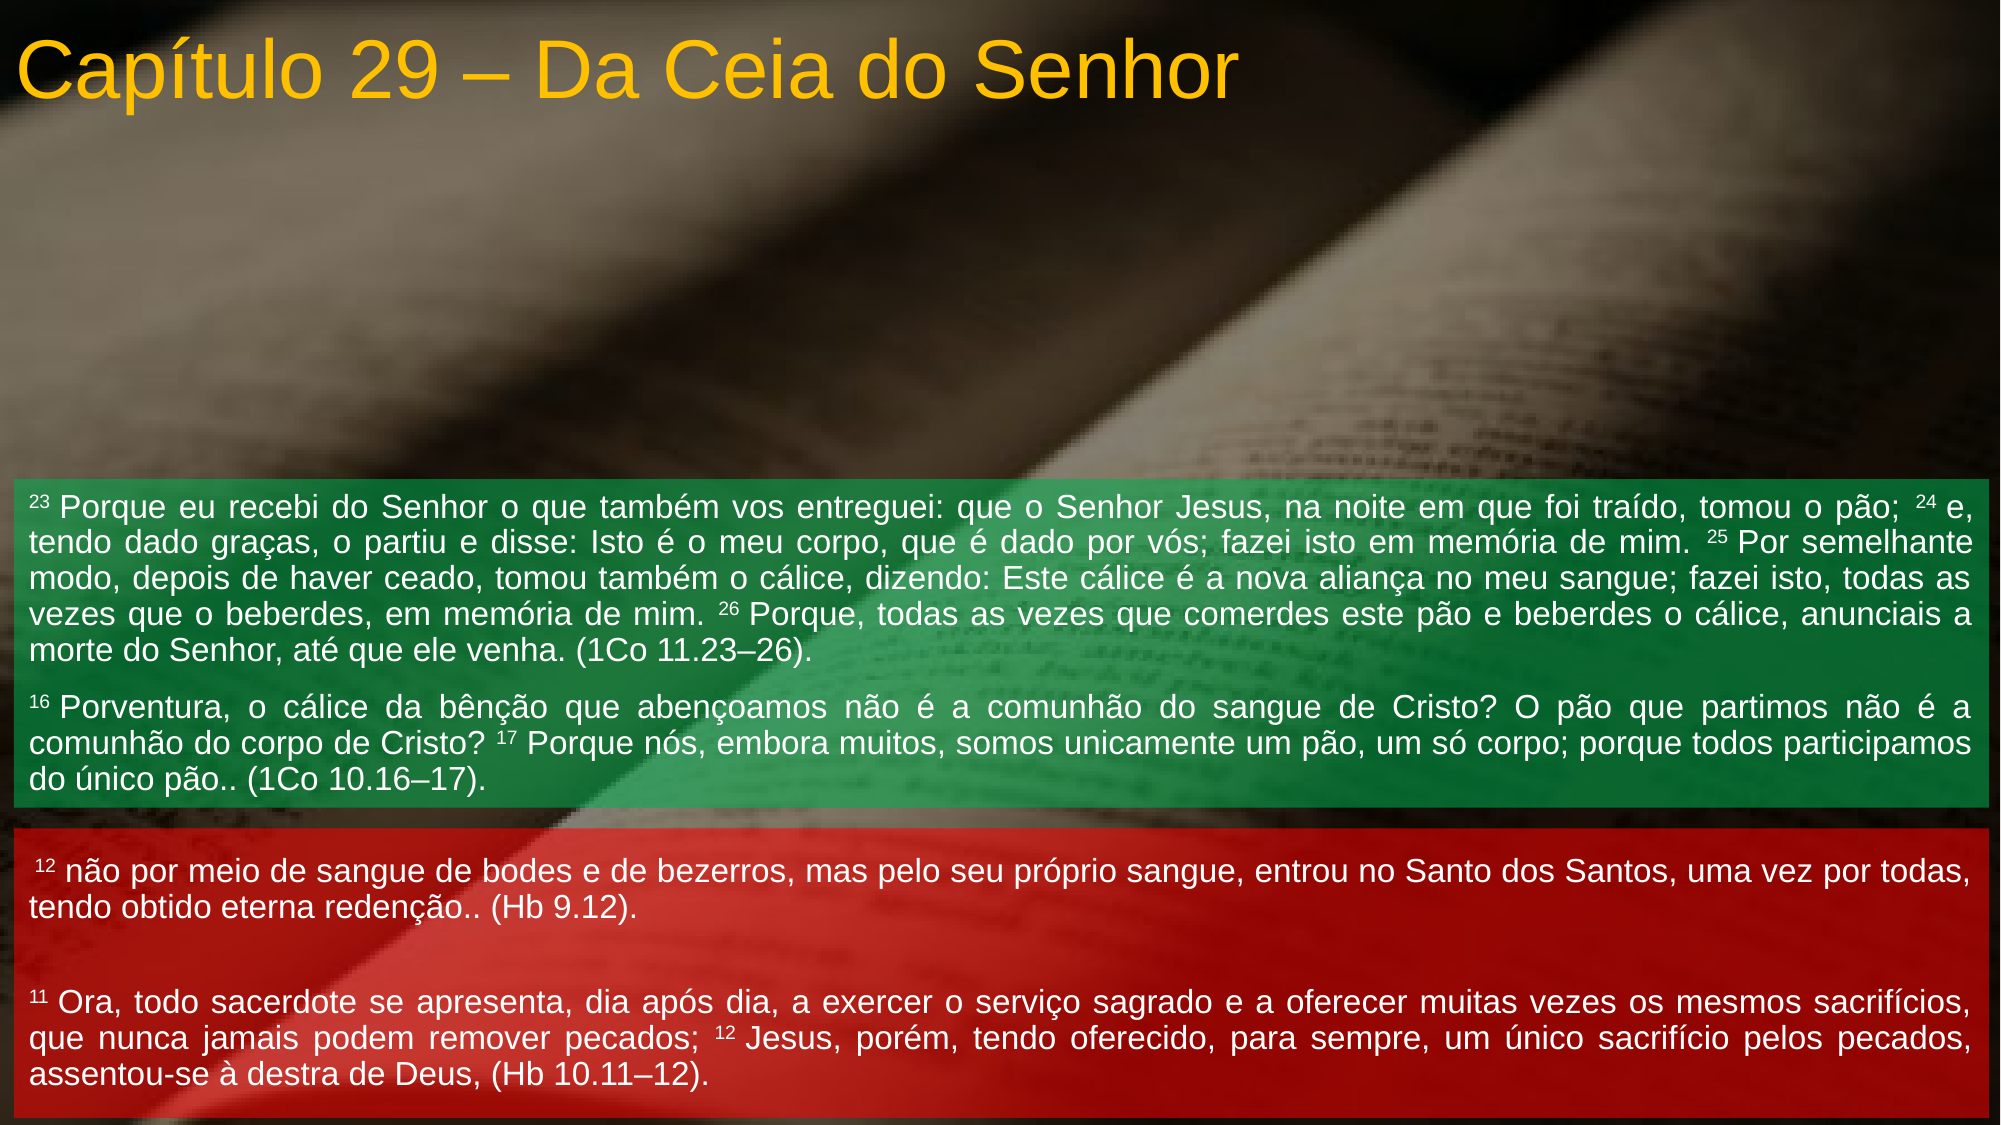

Capítulo 29 – Da Ceia do Senhor
23 Porque eu recebi do Senhor o que também vos entreguei: que o Senhor Jesus, na noite em que foi traído, tomou o pão; 24 e, tendo dado graças, o partiu e disse: Isto é o meu corpo, que é dado por vós; fazei isto em memória de mim. 25 Por semelhante modo, depois de haver ceado, tomou também o cálice, dizendo: Este cálice é a nova aliança no meu sangue; fazei isto, todas as vezes que o beberdes, em memória de mim. 26 Porque, todas as vezes que comerdes este pão e beberdes o cálice, anunciais a morte do Senhor, até que ele venha. (1Co 11.23–26).
16 Porventura, o cálice da bênção que abençoamos não é a comunhão do sangue de Cristo? O pão que partimos não é a comunhão do corpo de Cristo? 17 Porque nós, embora muitos, somos unicamente um pão, um só corpo; porque todos participamos do único pão.. (1Co 10.16–17).
 12 não por meio de sangue de bodes e de bezerros, mas pelo seu próprio sangue, entrou no Santo dos Santos, uma vez por todas, tendo obtido eterna redenção.. (Hb 9.12).

11 Ora, todo sacerdote se apresenta, dia após dia, a exercer o serviço sagrado e a oferecer muitas vezes os mesmos sacrifícios, que nunca jamais podem remover pecados; 12 Jesus, porém, tendo oferecido, para sempre, um único sacrifício pelos pecados, assentou-se à destra de Deus, (Hb 10.11–12).